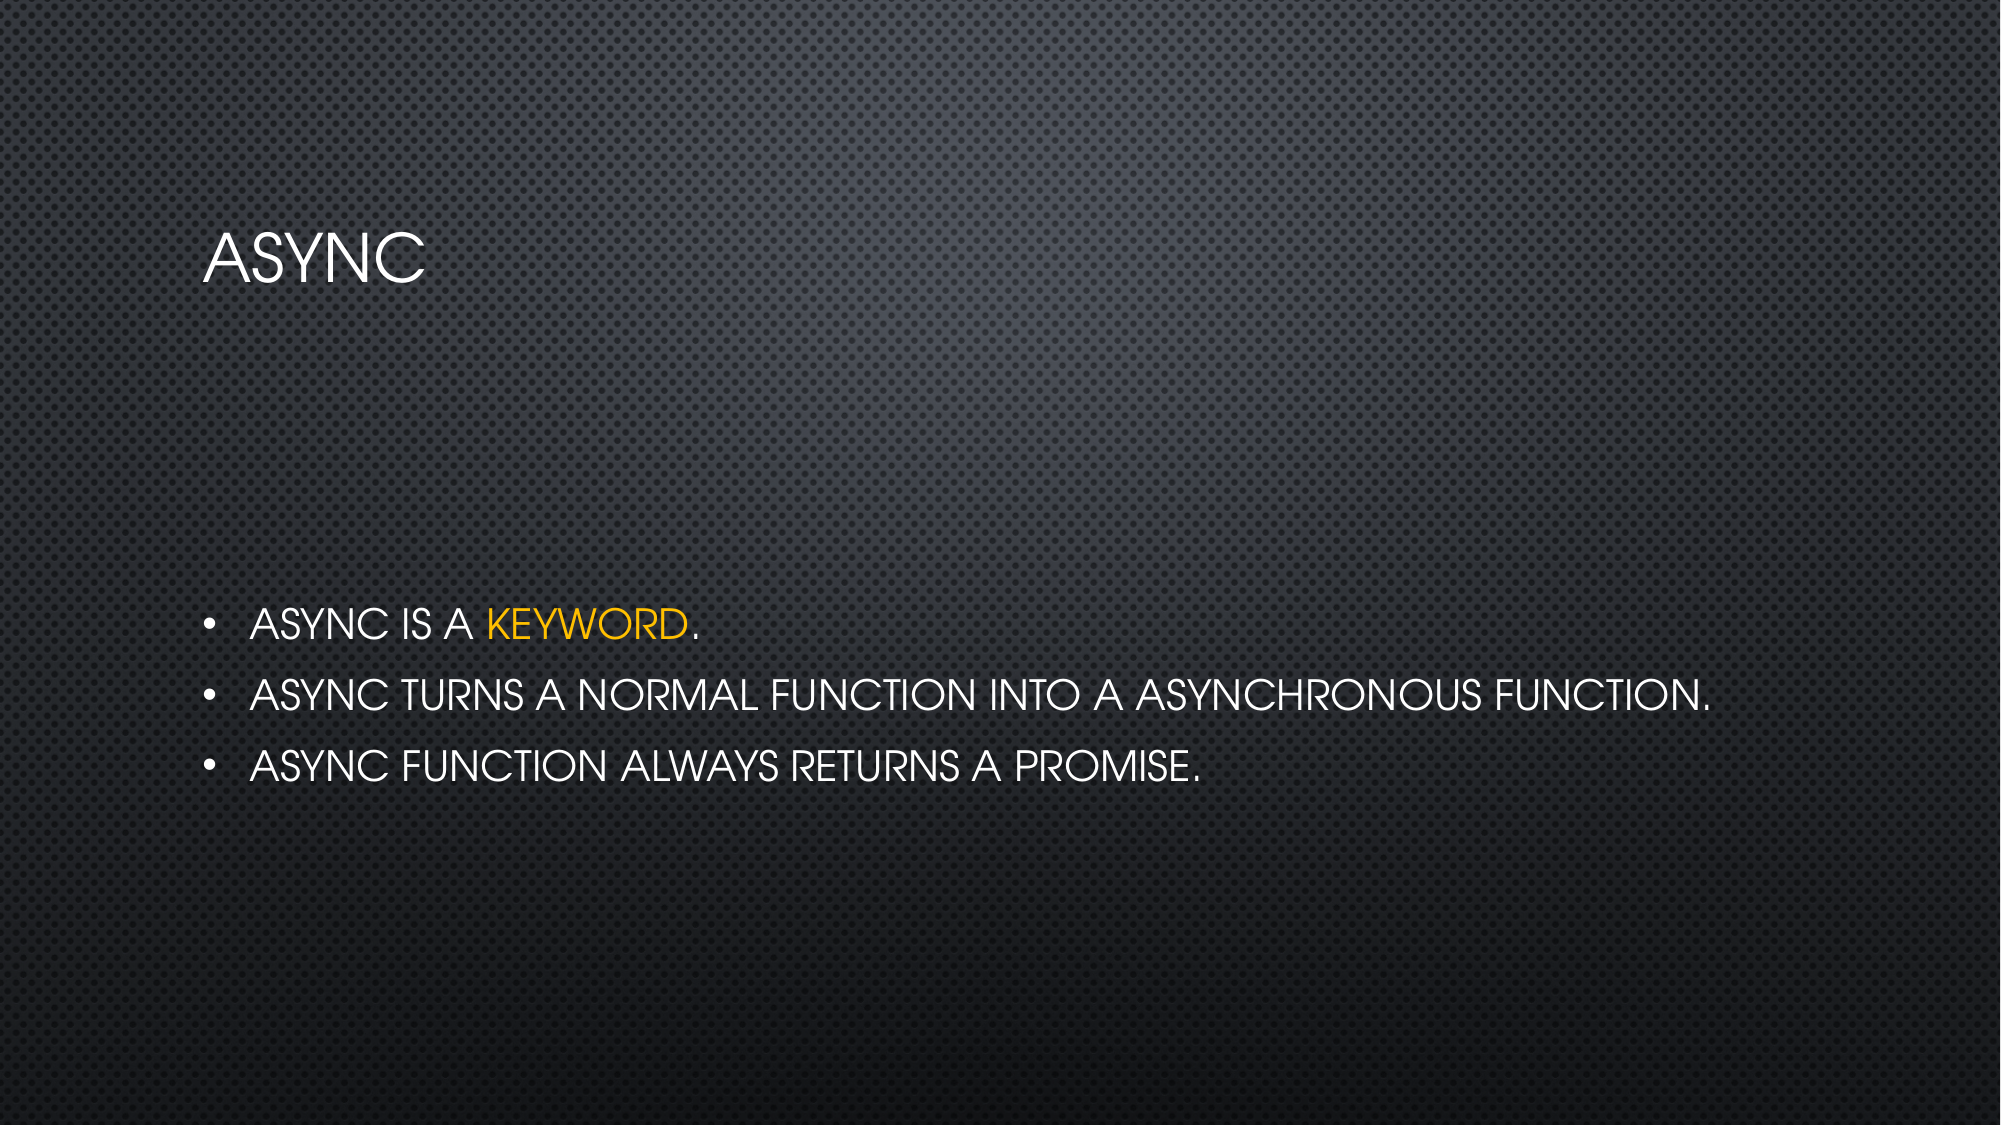

# Async
Async is a keyword.
Async turns a normal function into a asynchronous function.
Async function always returns a promise.